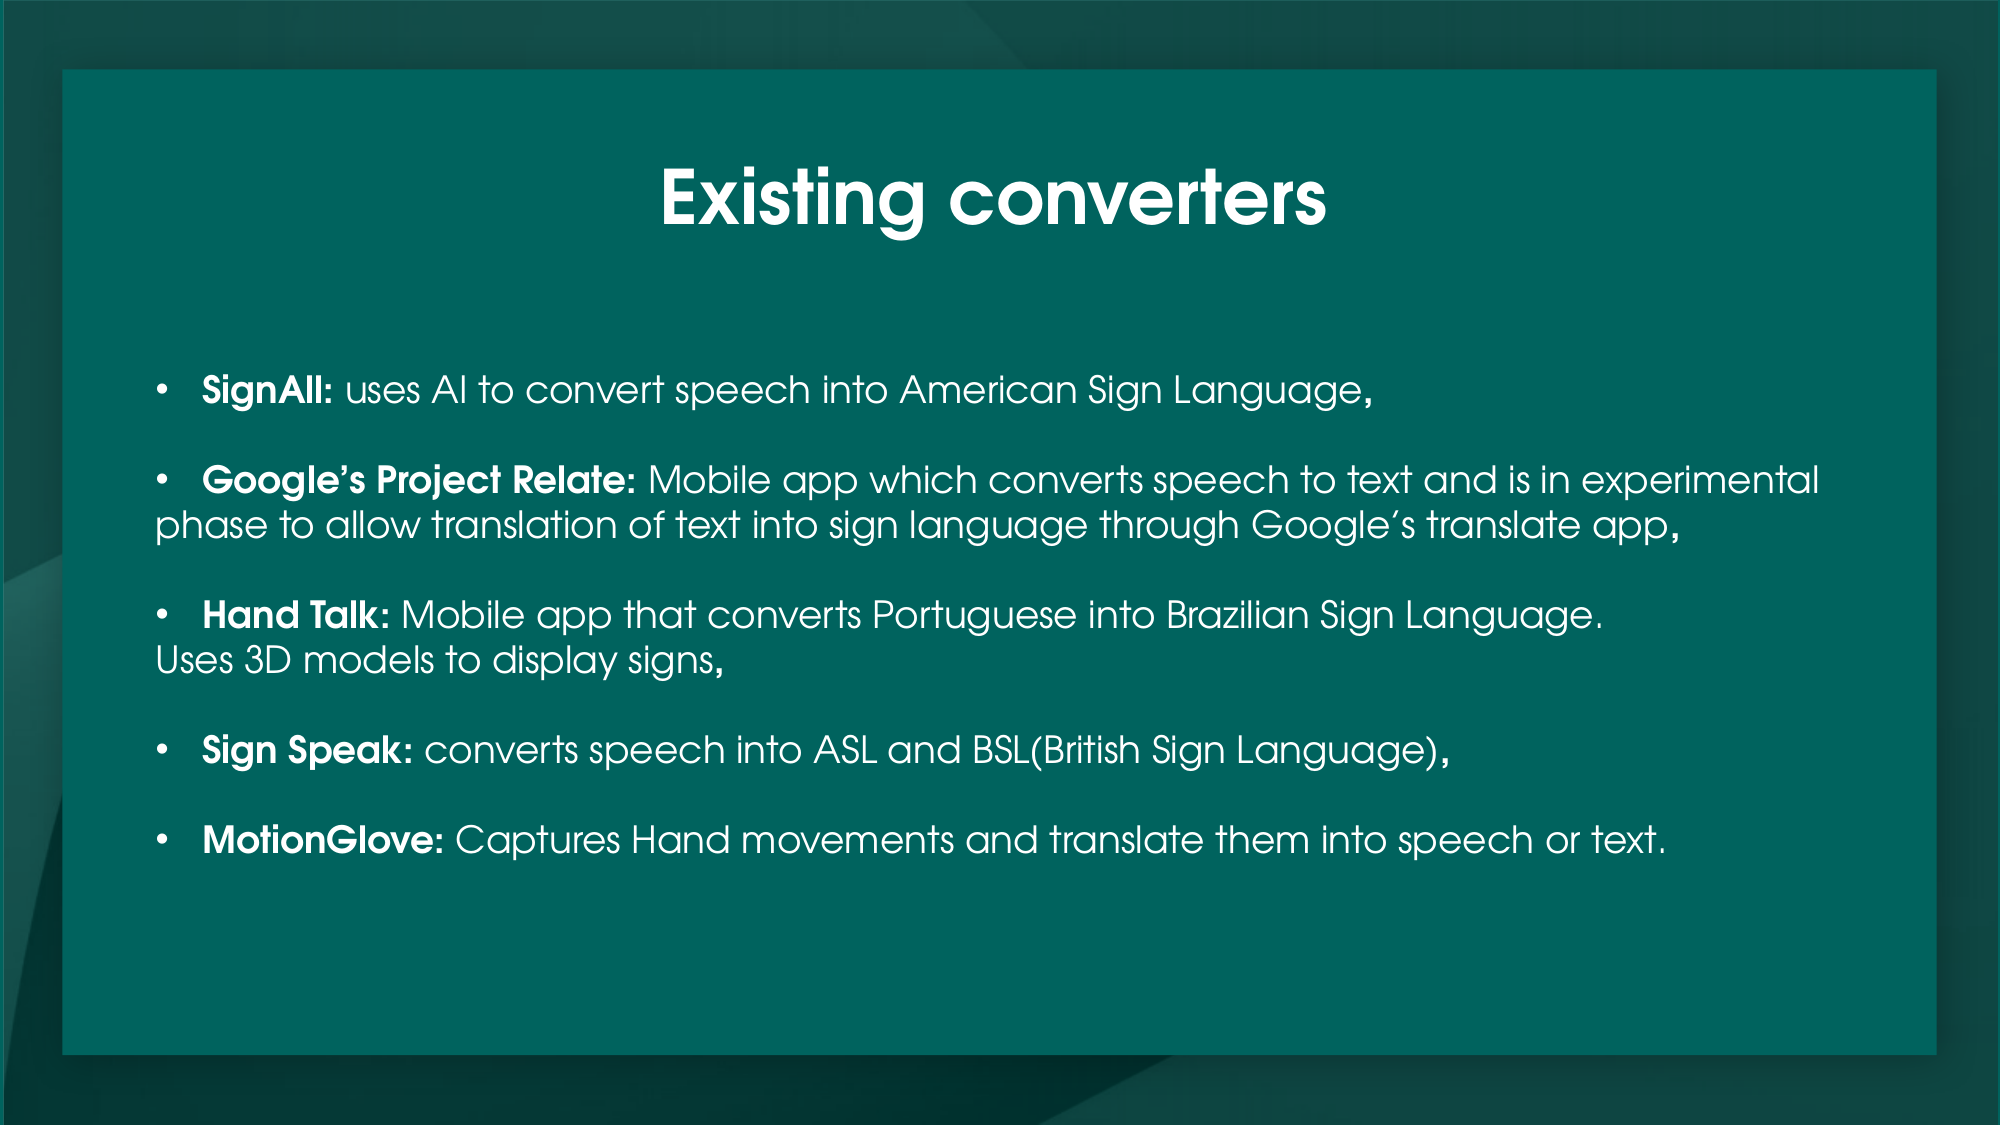

# Existing converters

SignAll: uses AI to convert speech into American Sign Language,

Google’s Project Relate: Mobile app which converts speech to text and is in experimental
phase to allow translation of text into sign language through Google’s translate app,

Hand Talk: Mobile app that converts Portuguese into Brazilian Sign Language.
Uses 3D models to display signs,

Sign Speak: converts speech into ASL and BSL(British Sign Language),

MotionGlove: Captures Hand movements and translate them into speech or text.